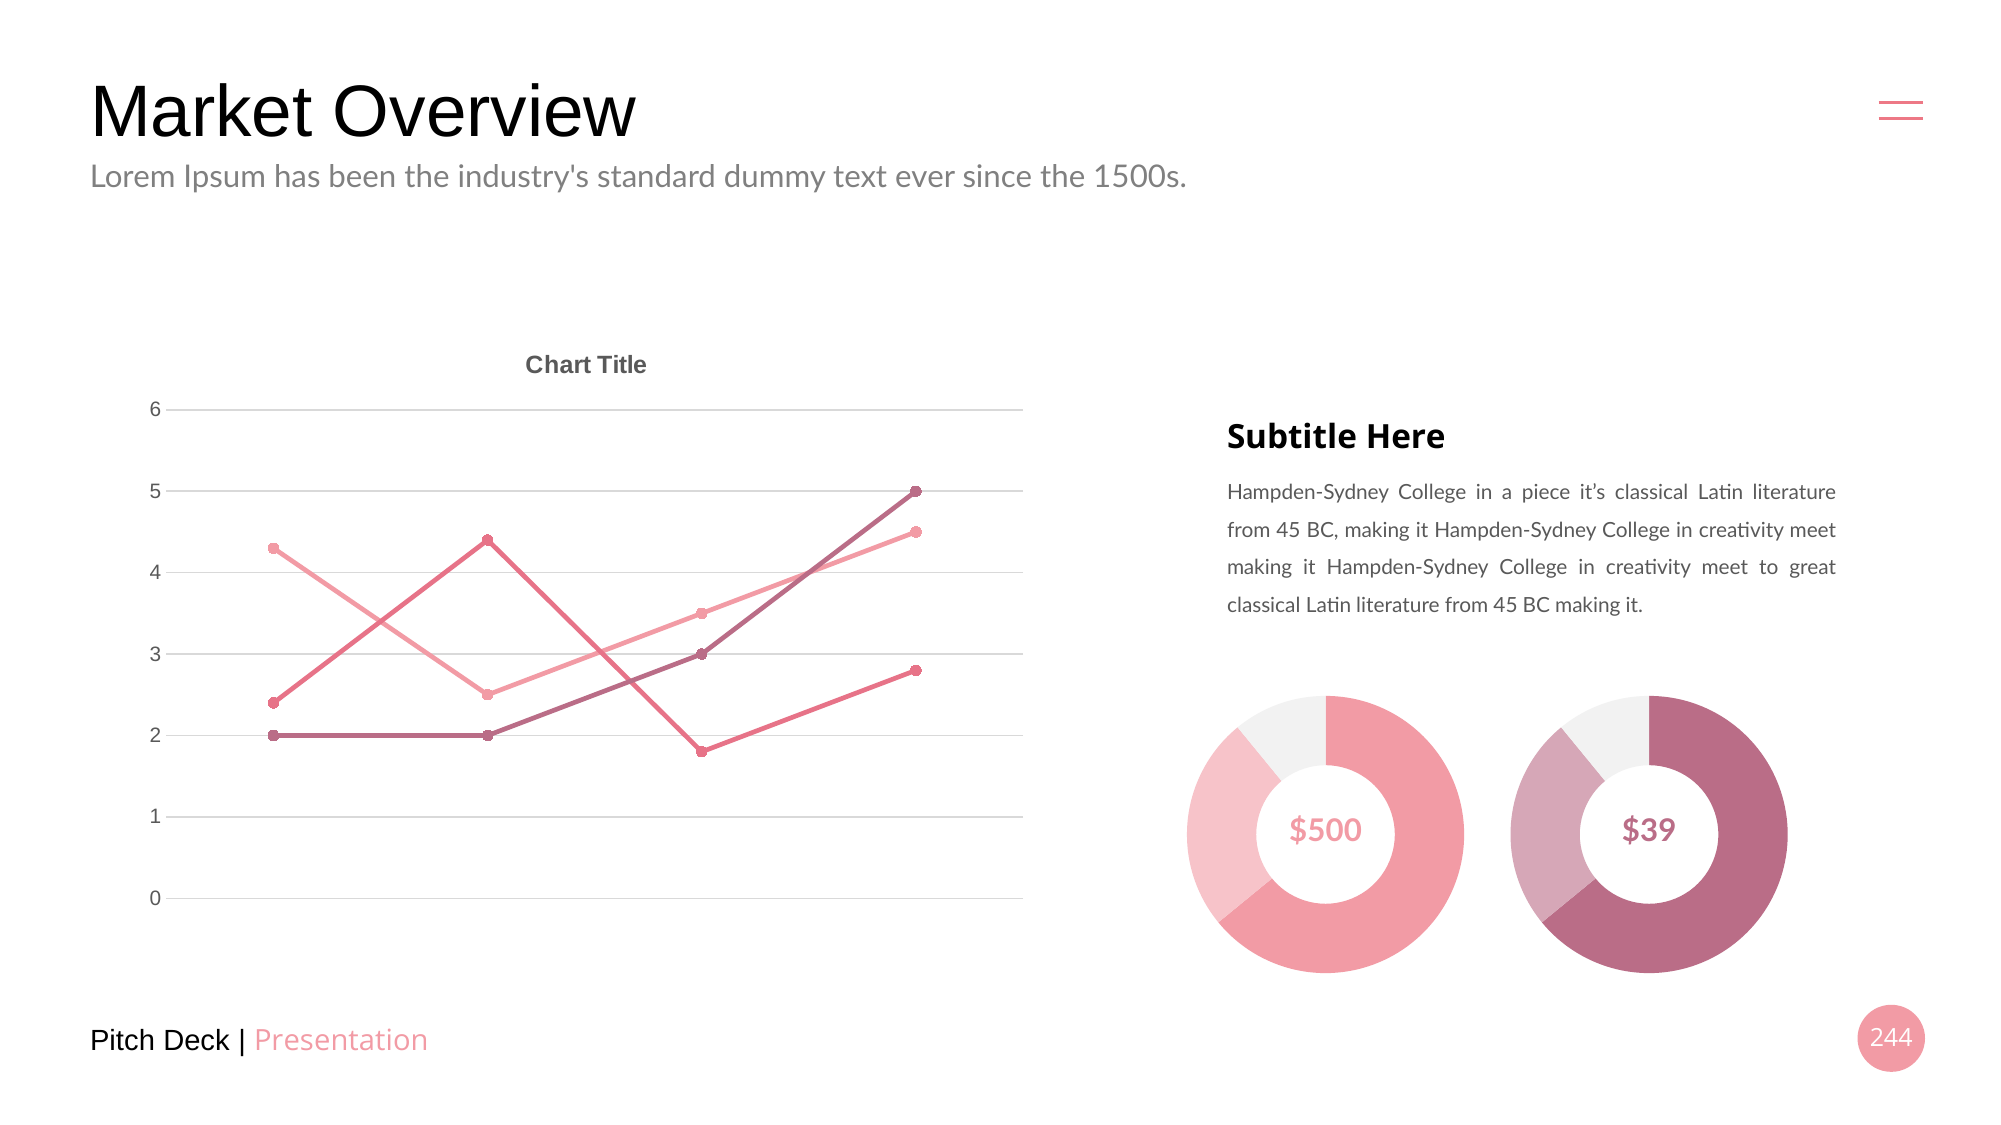

# Market Overview
Lorem Ipsum has been the industry's standard dummy text ever since the 1500s.

### Chart:

| Category | Series 1 | Series 2 | Series 3 |
|---|---|---|---|
| Category 1 | 4.3 | 2.4 | 2.0 |
| Category 2 | 2.5 | 4.4 | 2.0 |
| Category 3 | 3.5 | 1.8 | 3.0 |
| Category 4 | 4.5 | 2.8 | 5.0 |
Subtitle Here
Hampden-Sydney College in a piece it’s classical Latin literature from 45 BC, making it Hampden-Sydney College in creativity meet making it Hampden-Sydney College in creativity meet to great classical Latin literature from 45 BC making it.

### Chart

| Category | Sales |
|---|---|
| 1st Qtr | 8.2 |
| 2nd Qtr | 3.2 |
| 3rd Qtr | 1.4 |

### Chart

| Category | Sales |
|---|---|
| 1st Qtr | 8.2 |
| 2nd Qtr | 3.2 |
| 3rd Qtr | 1.4 |
$500
$39
Pitch Deck | Presentation
244